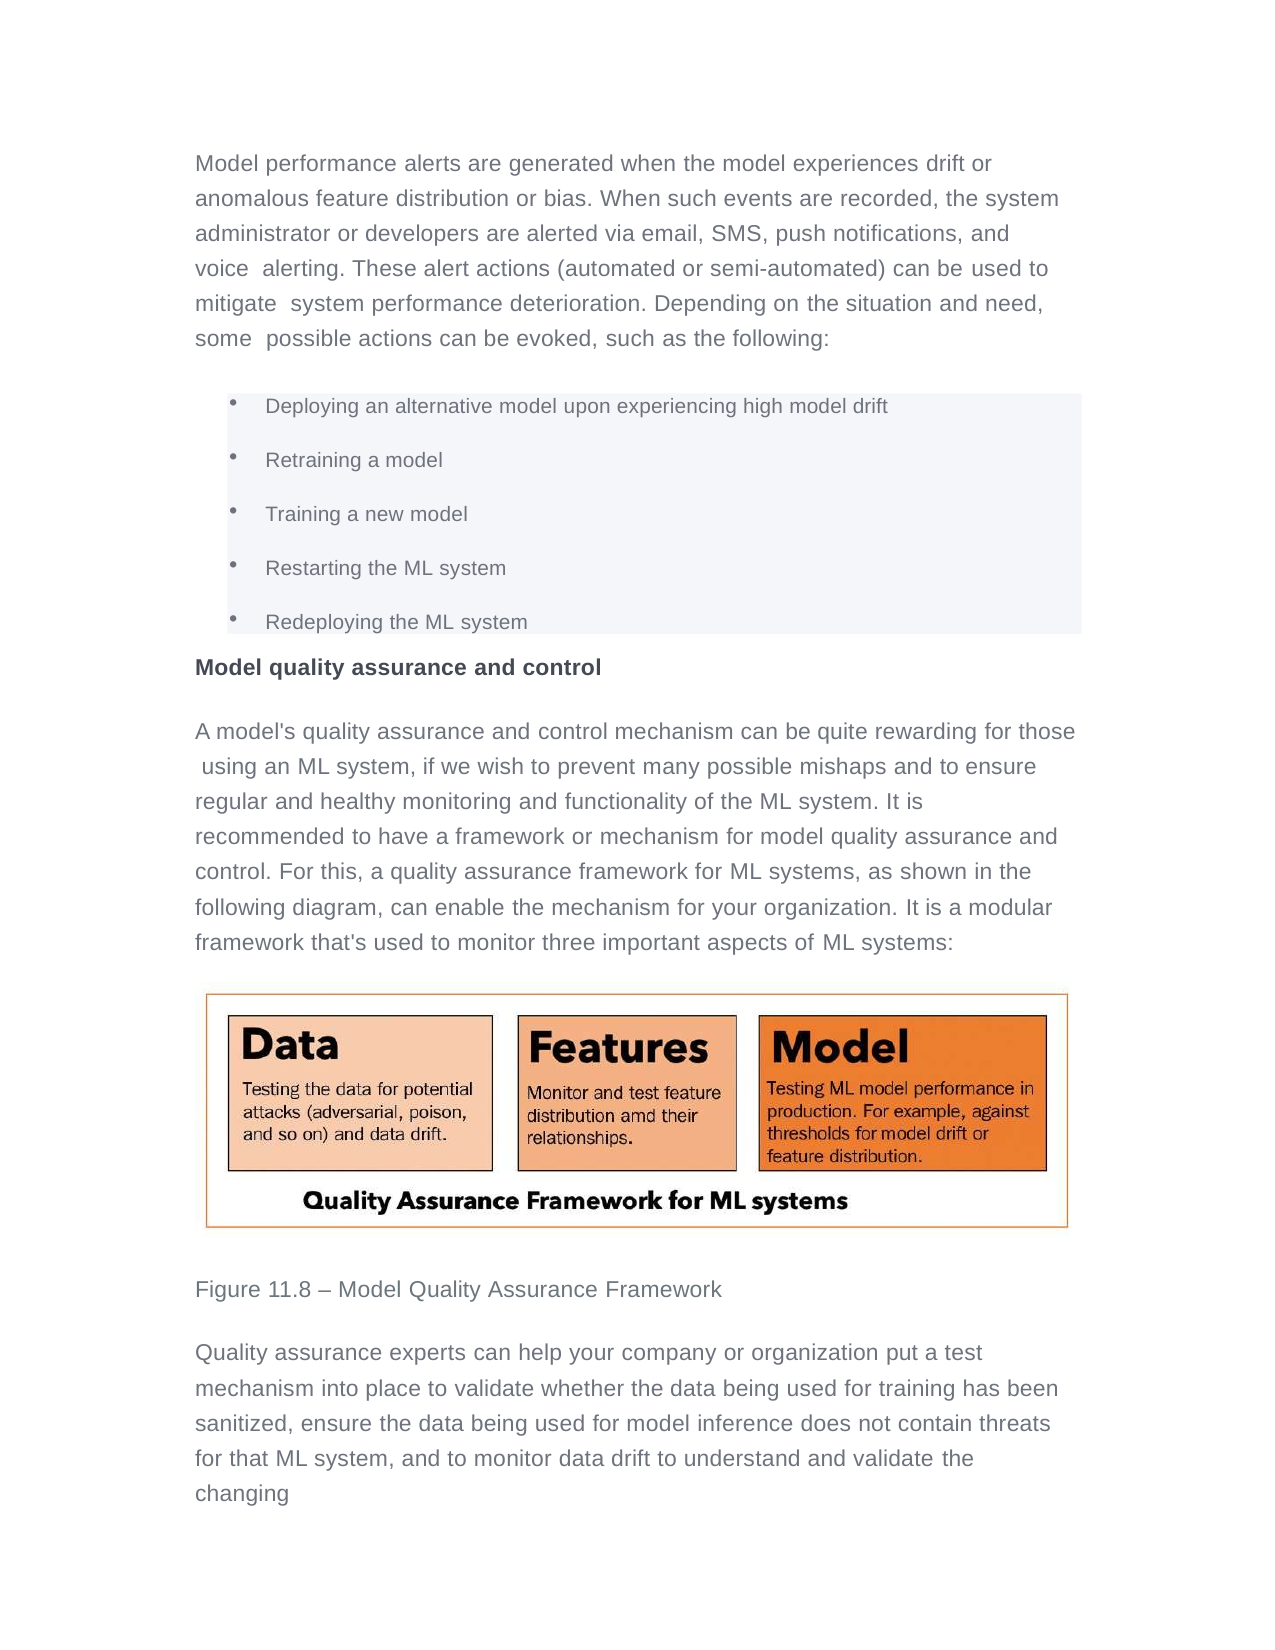

Model performance alerts are generated when the model experiences drift or  anomalous feature distribution or bias. When such events are recorded, the system  administrator or developers are alerted via email, SMS, push notifications, and voice  alerting. These alert actions (automated or semi-automated) can be used to mitigate  system performance deterioration. Depending on the situation and need, some  possible actions can be evoked, such as the following:
Deploying an alternative model upon experiencing high model drift

Retraining a model

Training a new model

Restarting the ML system

Redeploying the ML system
Model quality assurance and control

A model's quality assurance and control mechanism can be quite rewarding for those  using an ML system, if we wish to prevent many possible mishaps and to ensure  regular and healthy monitoring and functionality of the ML system. It is  recommended to have a framework or mechanism for model quality assurance and  control. For this, a quality assurance framework for ML systems, as shown in the  following diagram, can enable the mechanism for your organization. It is a modular  framework that's used to monitor three important aspects of ML systems:

Figure 11.8 – Model Quality Assurance Framework

Quality assurance experts can help your company or organization put a test  mechanism into place to validate whether the data being used for training has been  sanitized, ensure the data being used for model inference does not contain threats  for that ML system, and to monitor data drift to understand and validate the changing